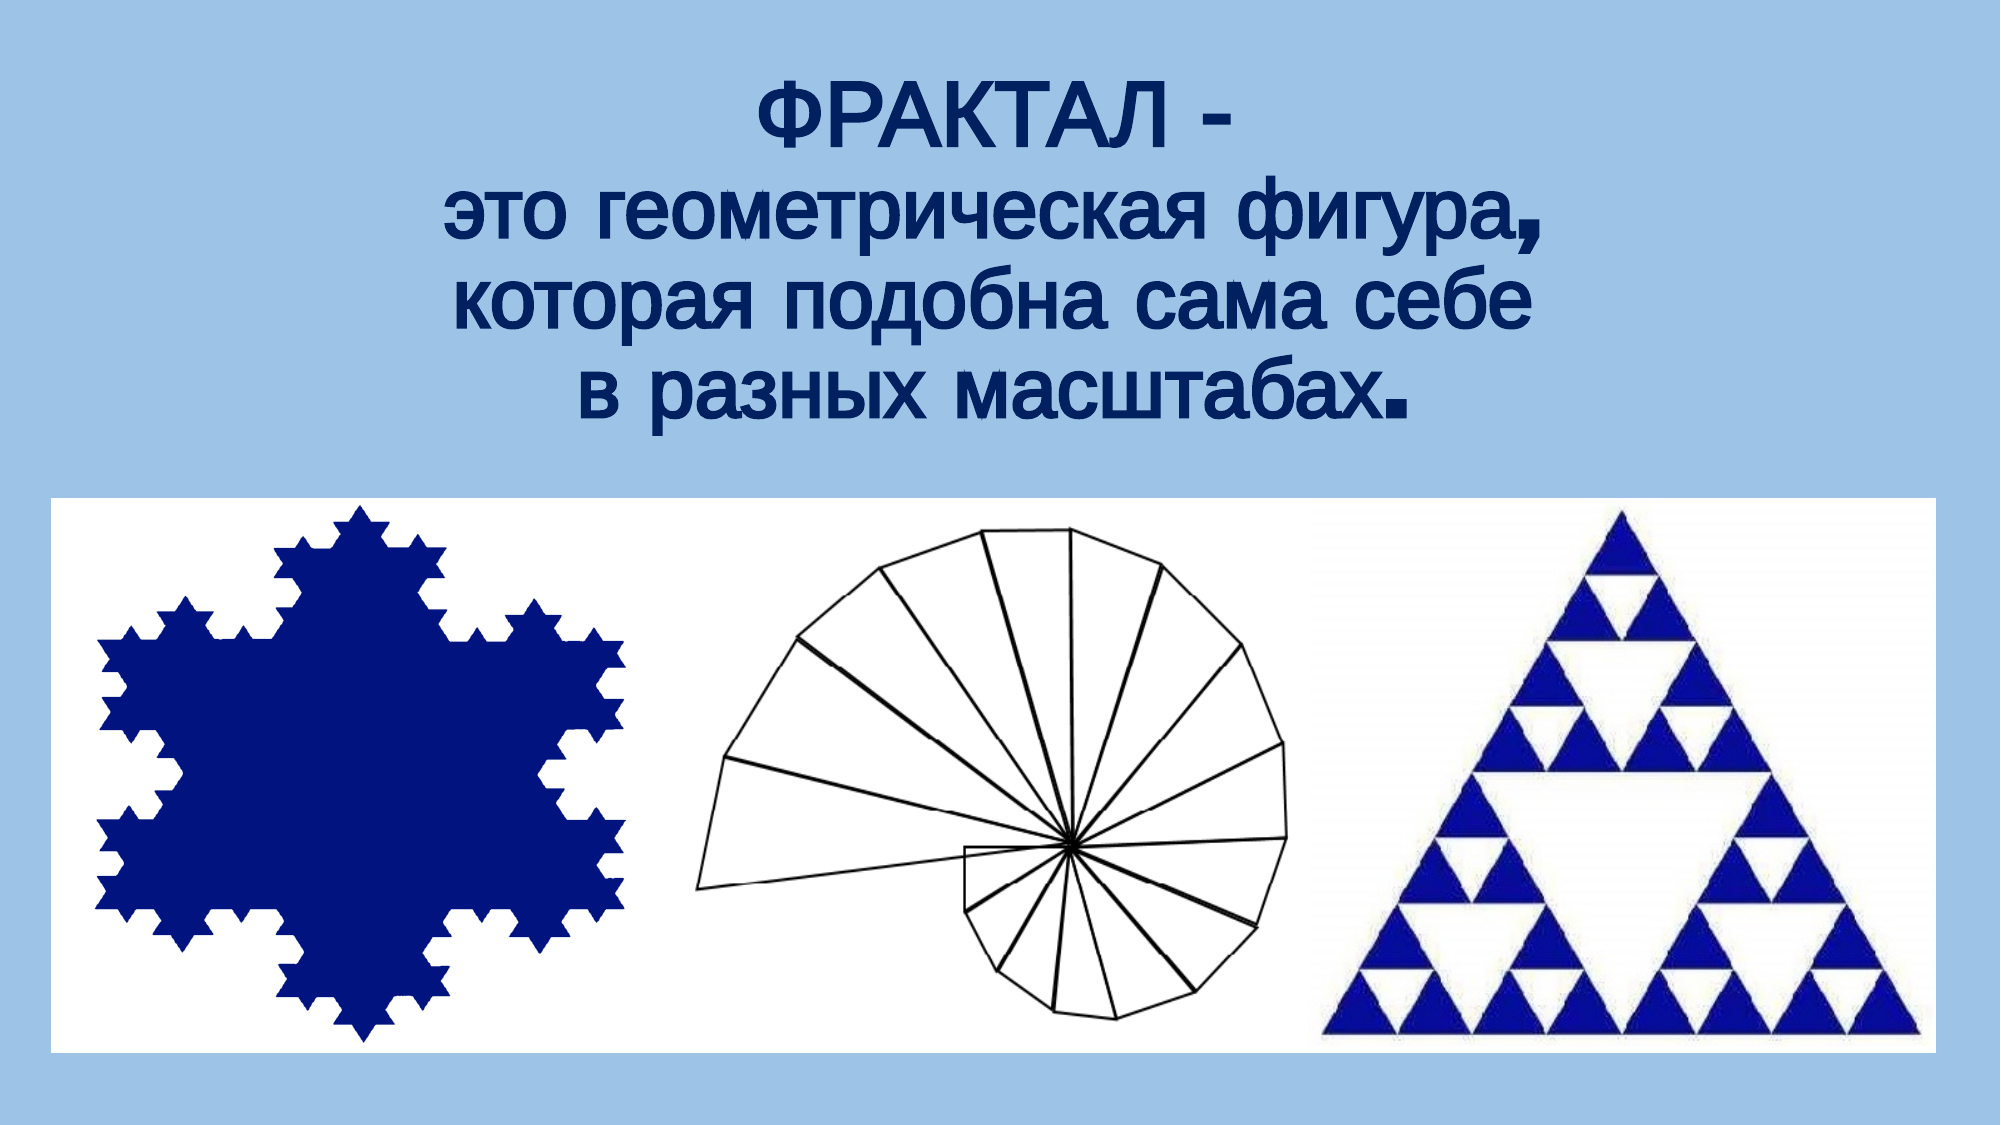

# ФРАКТАЛ − это геометрическая фигура, которая подобна сама себе в разных масштабах.
|  |  |  |
| --- | --- | --- |